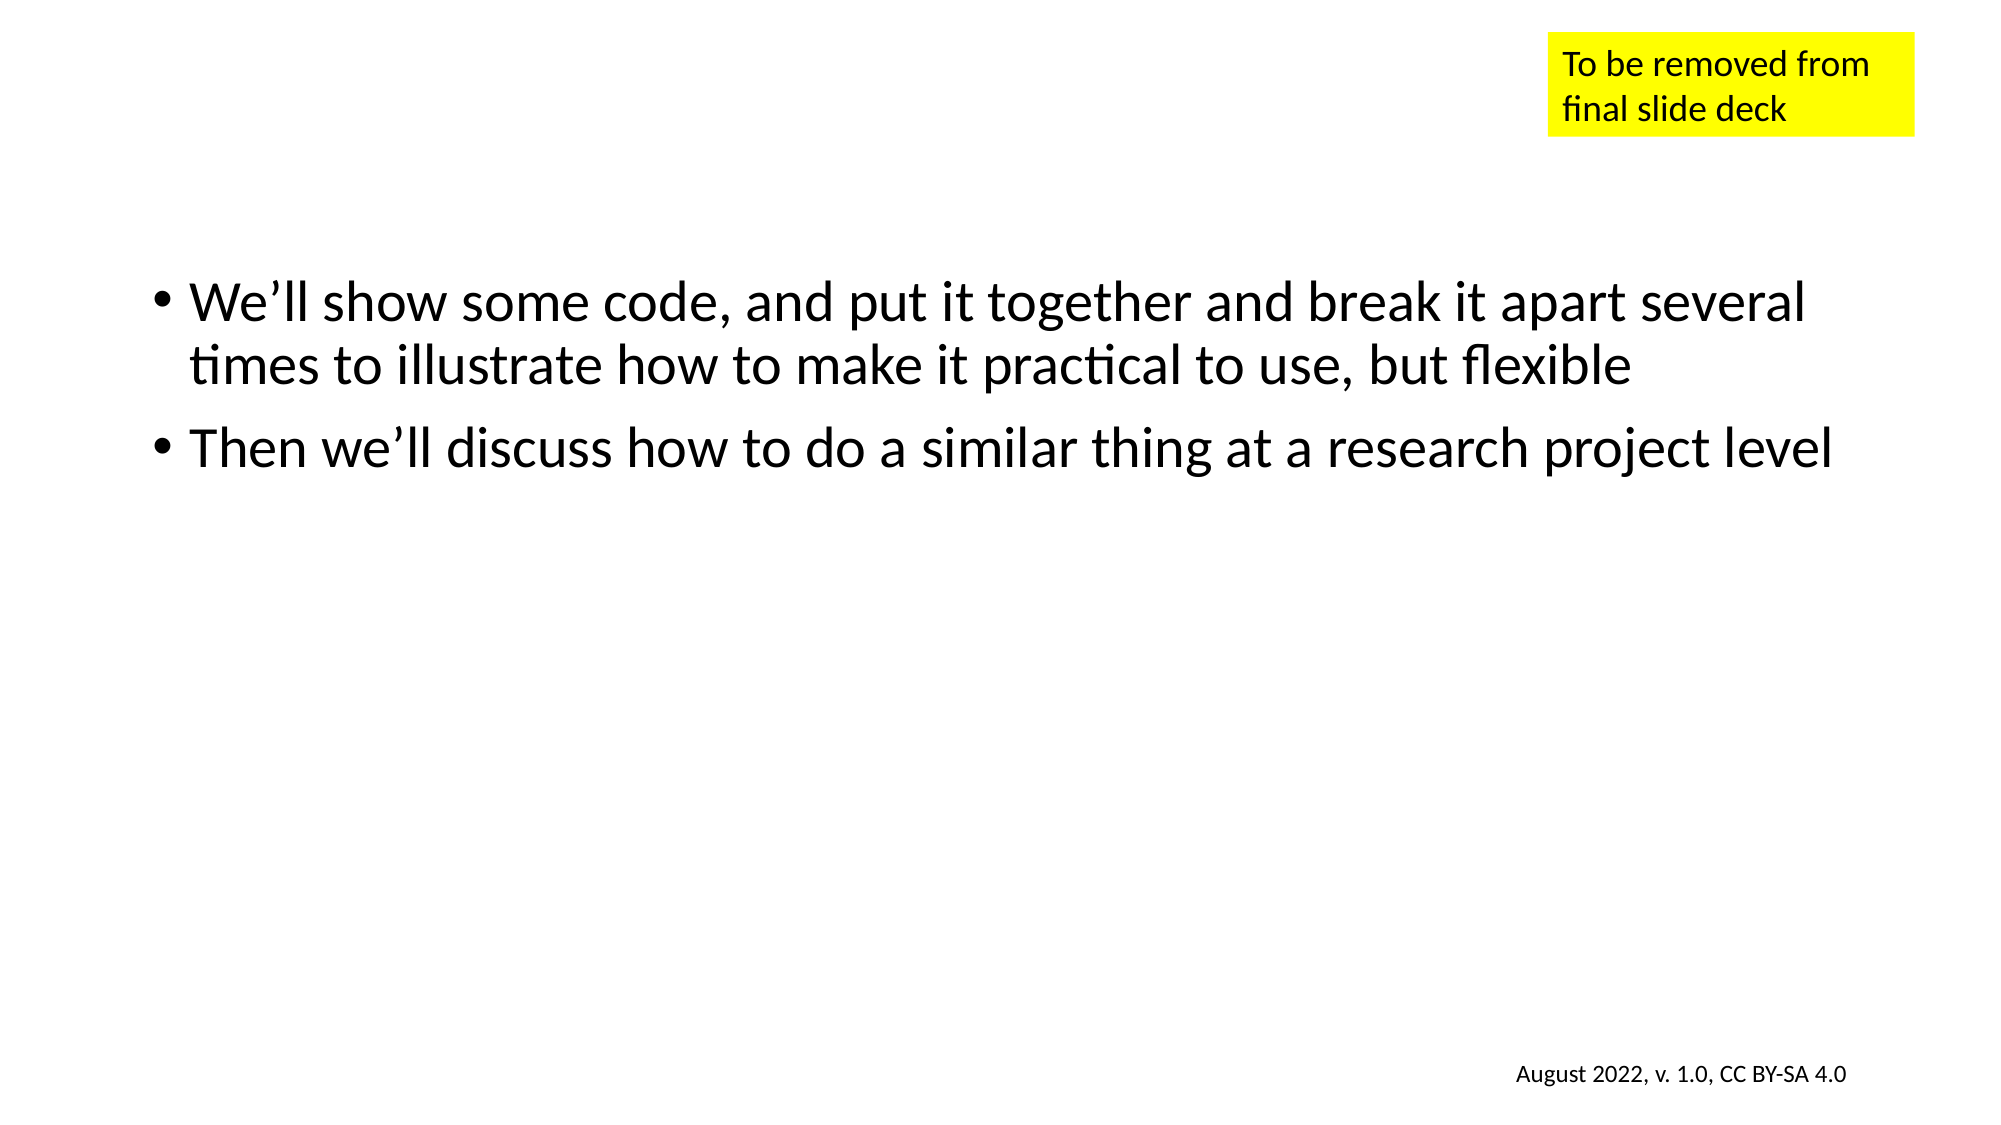

To be removed from final slide deck
#
We’ll show some code, and put it together and break it apart several times to illustrate how to make it practical to use, but flexible
Then we’ll discuss how to do a similar thing at a research project level

August 2022, v. 1.0, CC BY-SA 4.0